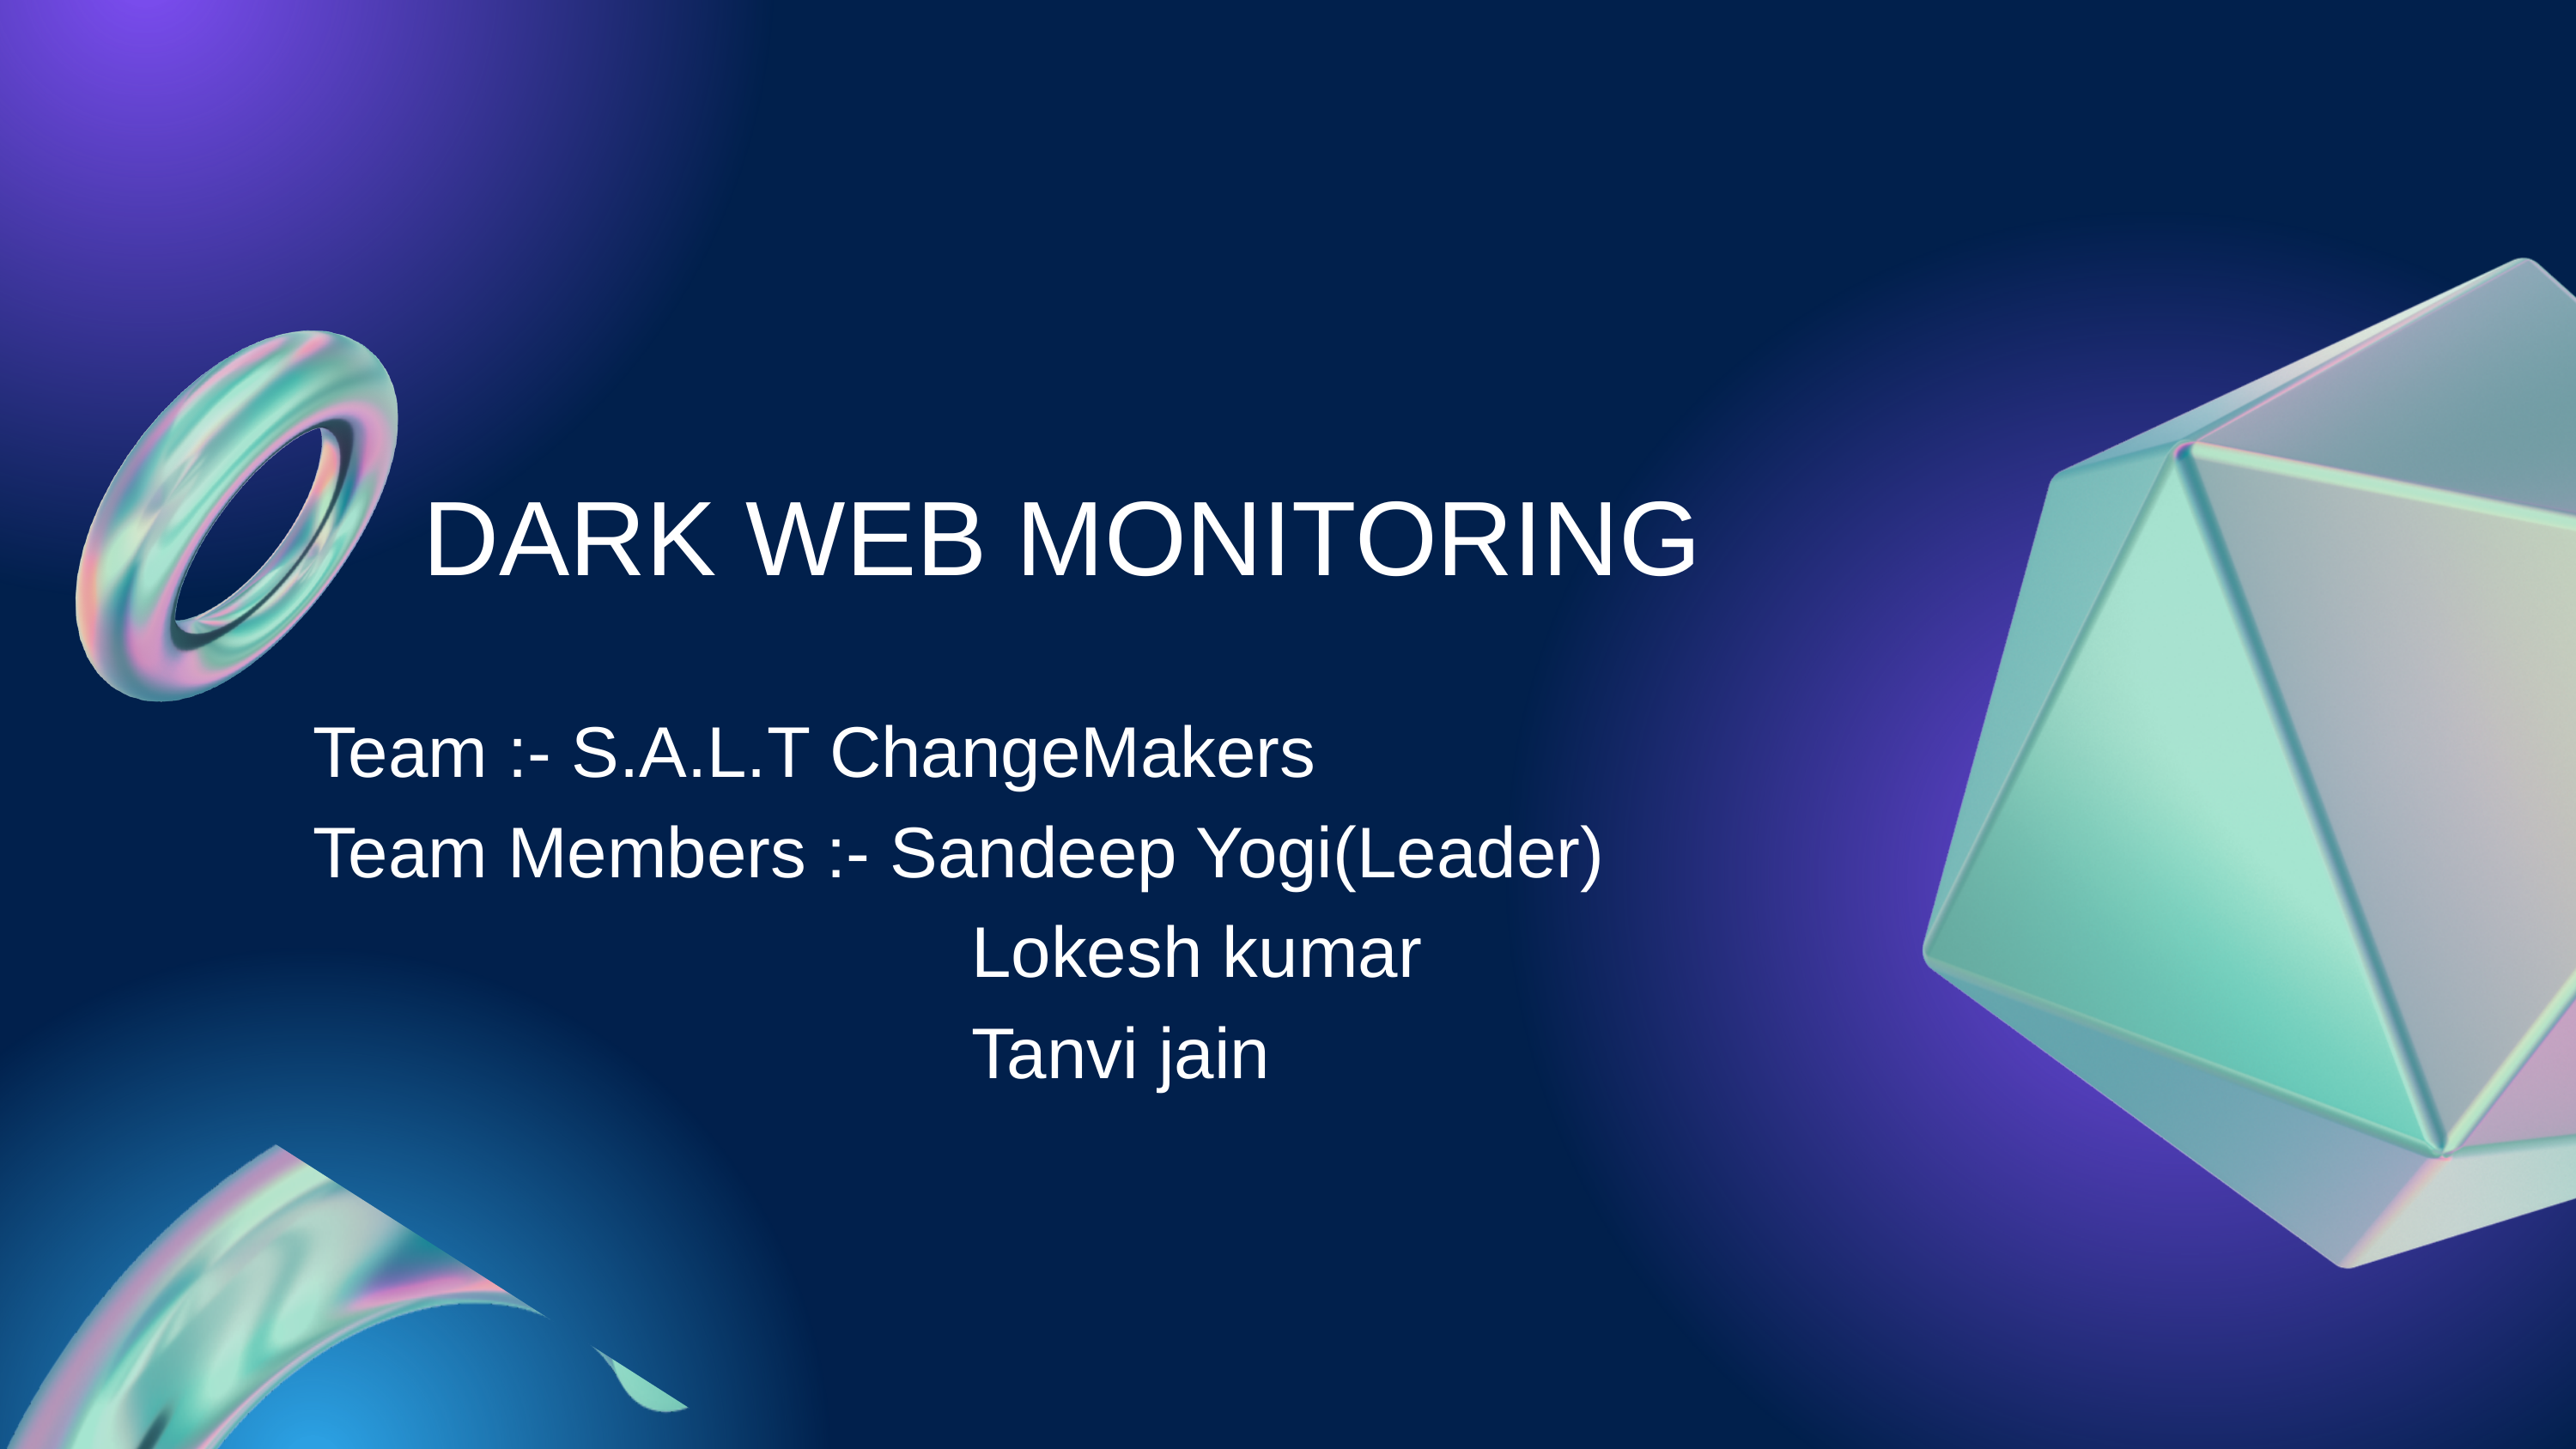

DARK WEB MONITORING

Team :- S.A.L.T ChangeMakers
Team Members :- Sandeep Yogi(Leader)
                                 Lokesh kumar
                                 Tanvi jain